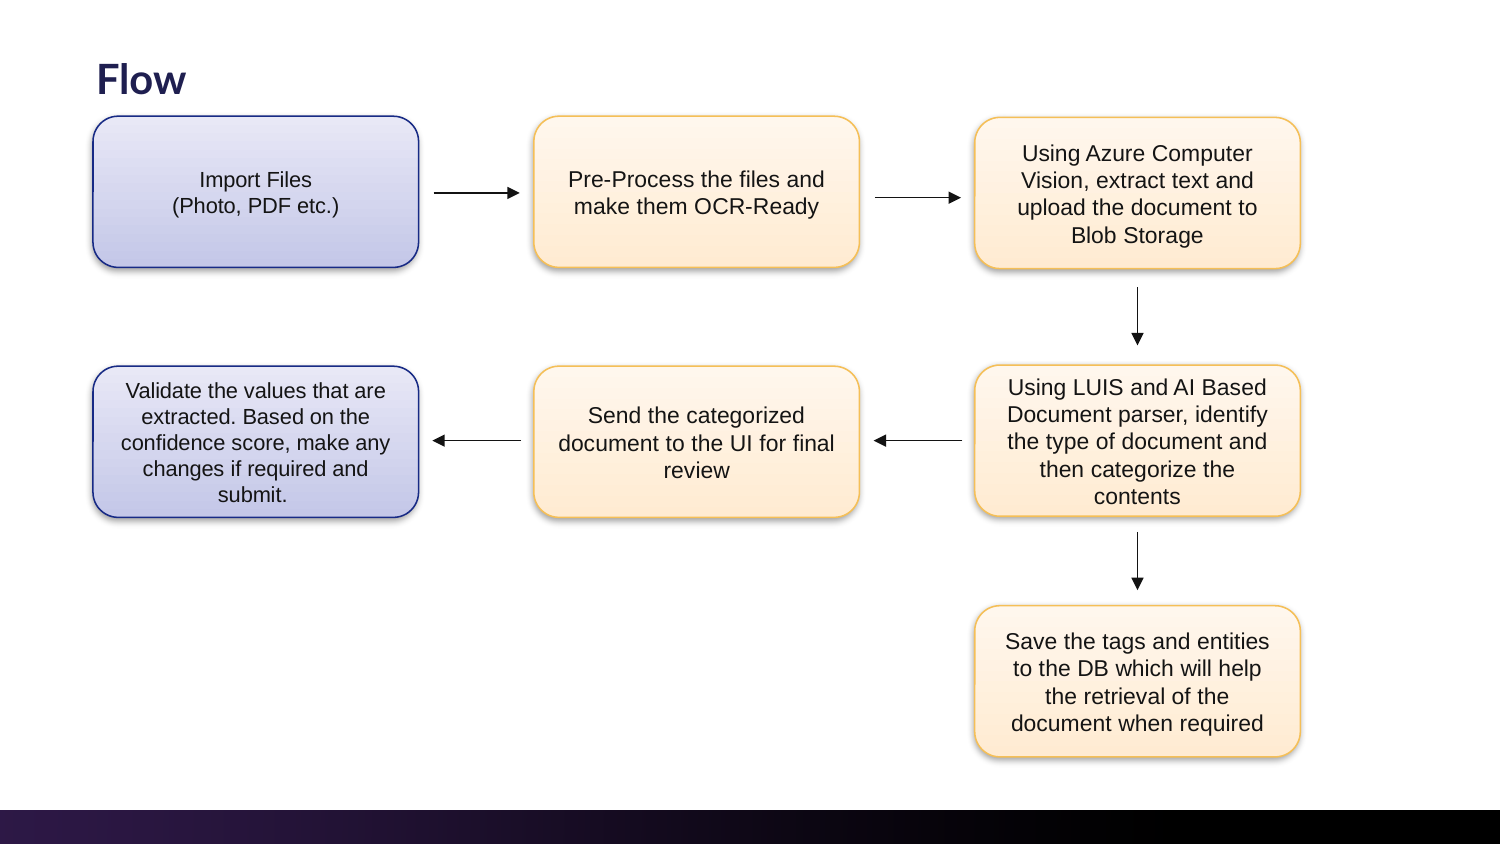

# Flow
Pre-Process the files and make them OCR-Ready
Import Files
(Photo, PDF etc.)
Using Azure Computer Vision, extract text and upload the document to Blob Storage
Using LUIS and AI Based Document parser, identify the type of document and then categorize the contents
Validate the values that are extracted. Based on the confidence score, make any changes if required and submit.
Send the categorized document to the UI for final review
Save the tags and entities to the DB which will help the retrieval of the document when required